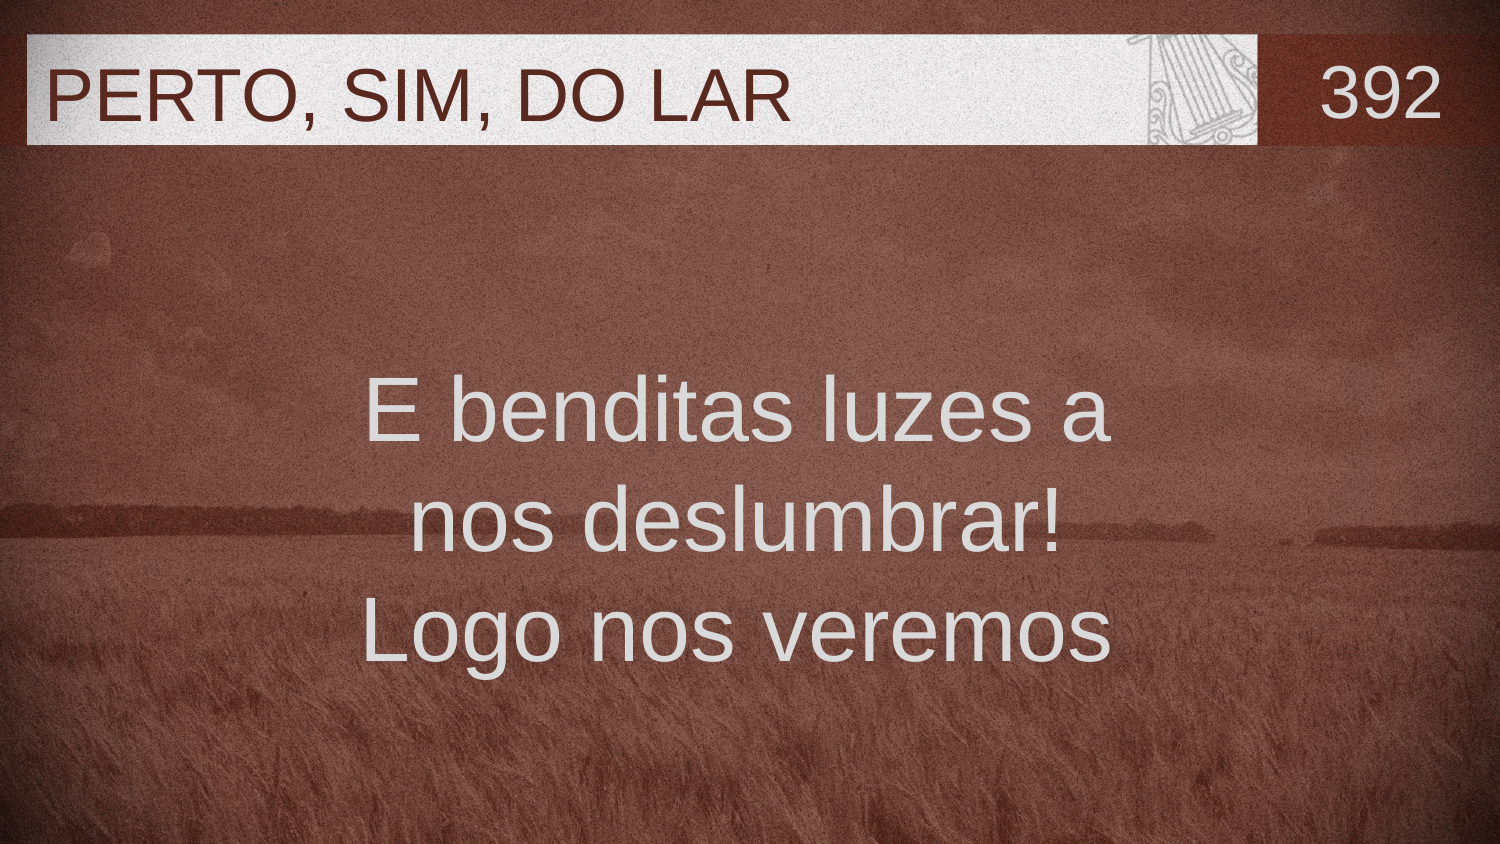

# PERTO, SIM, DO LAR
392
E benditas luzes a
nos deslumbrar!
Logo nos veremos